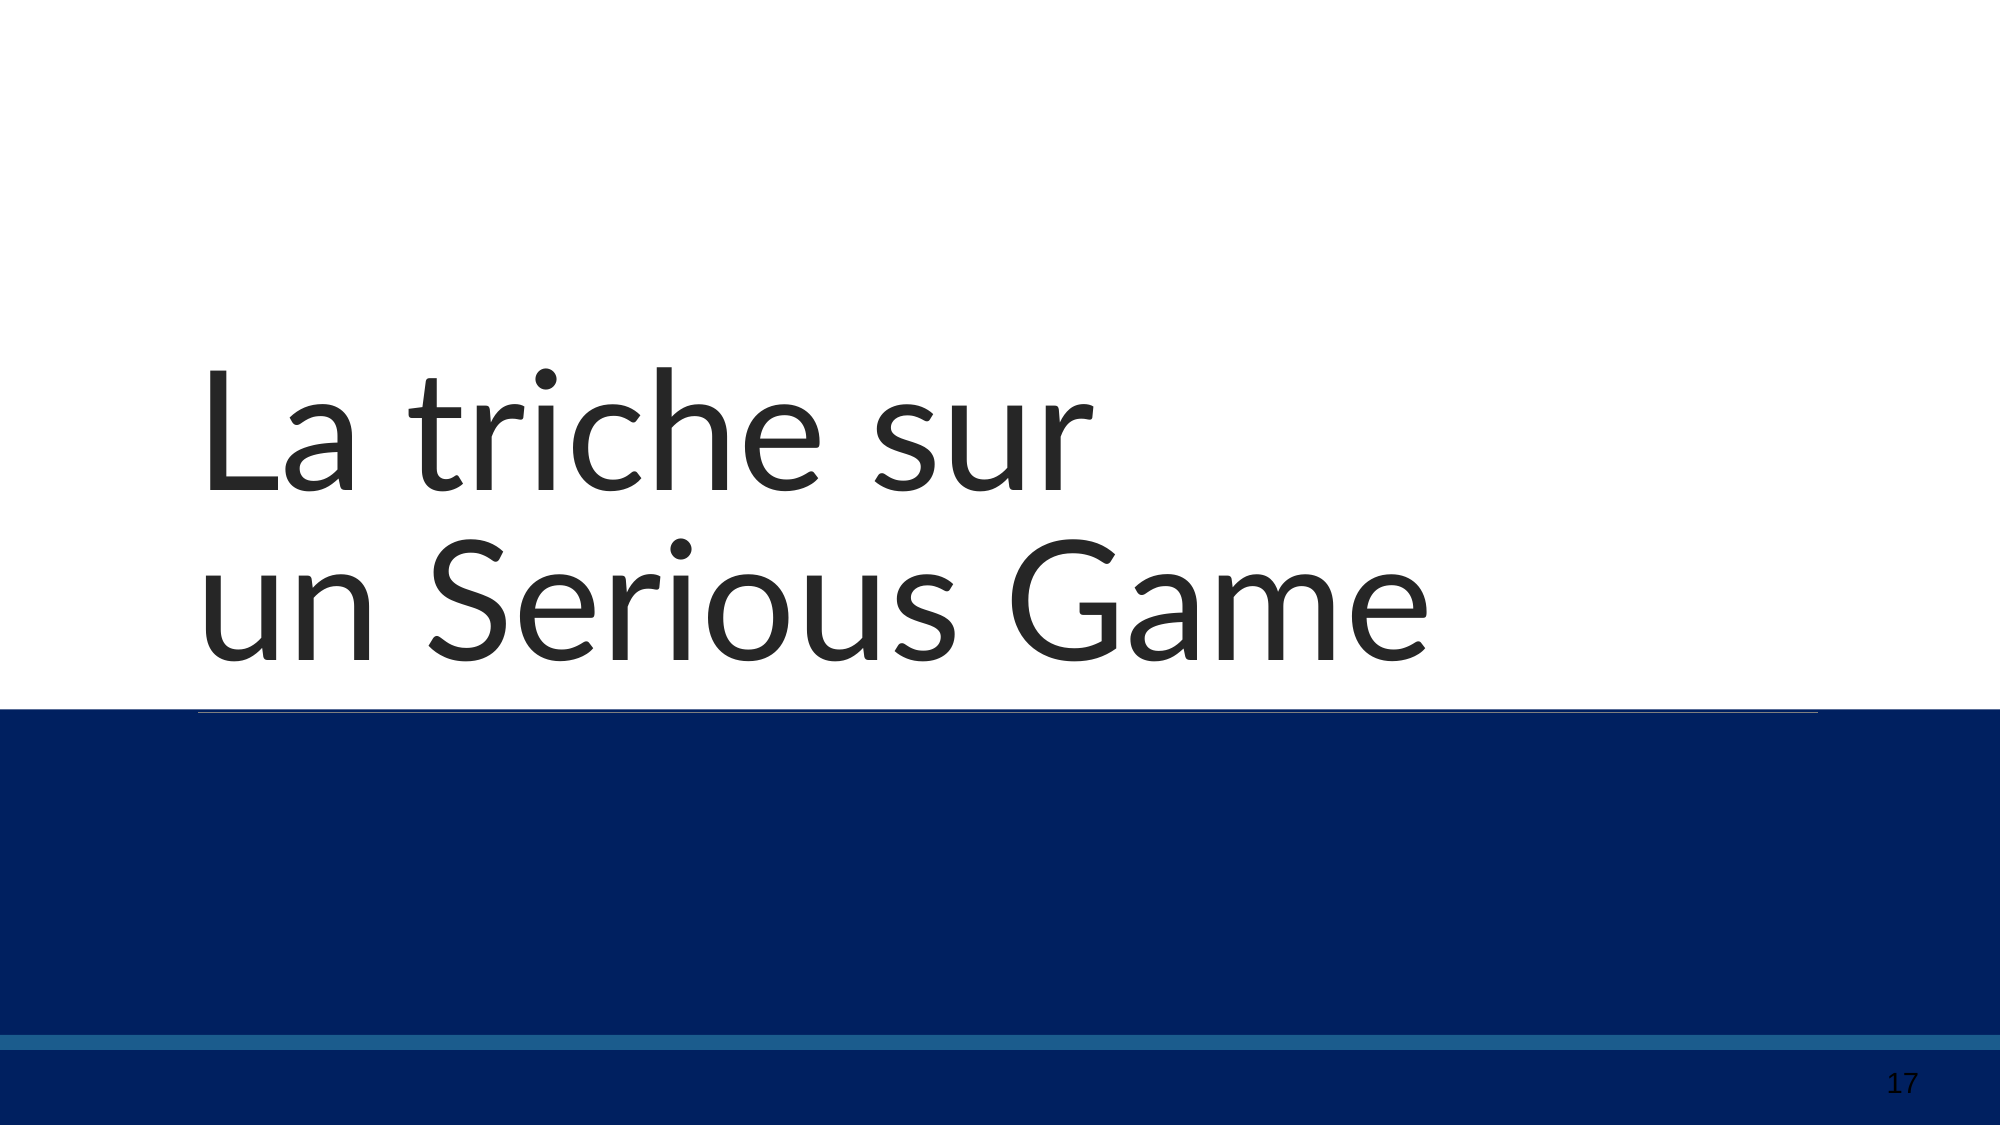

# La triche sur
un Serious Game
17